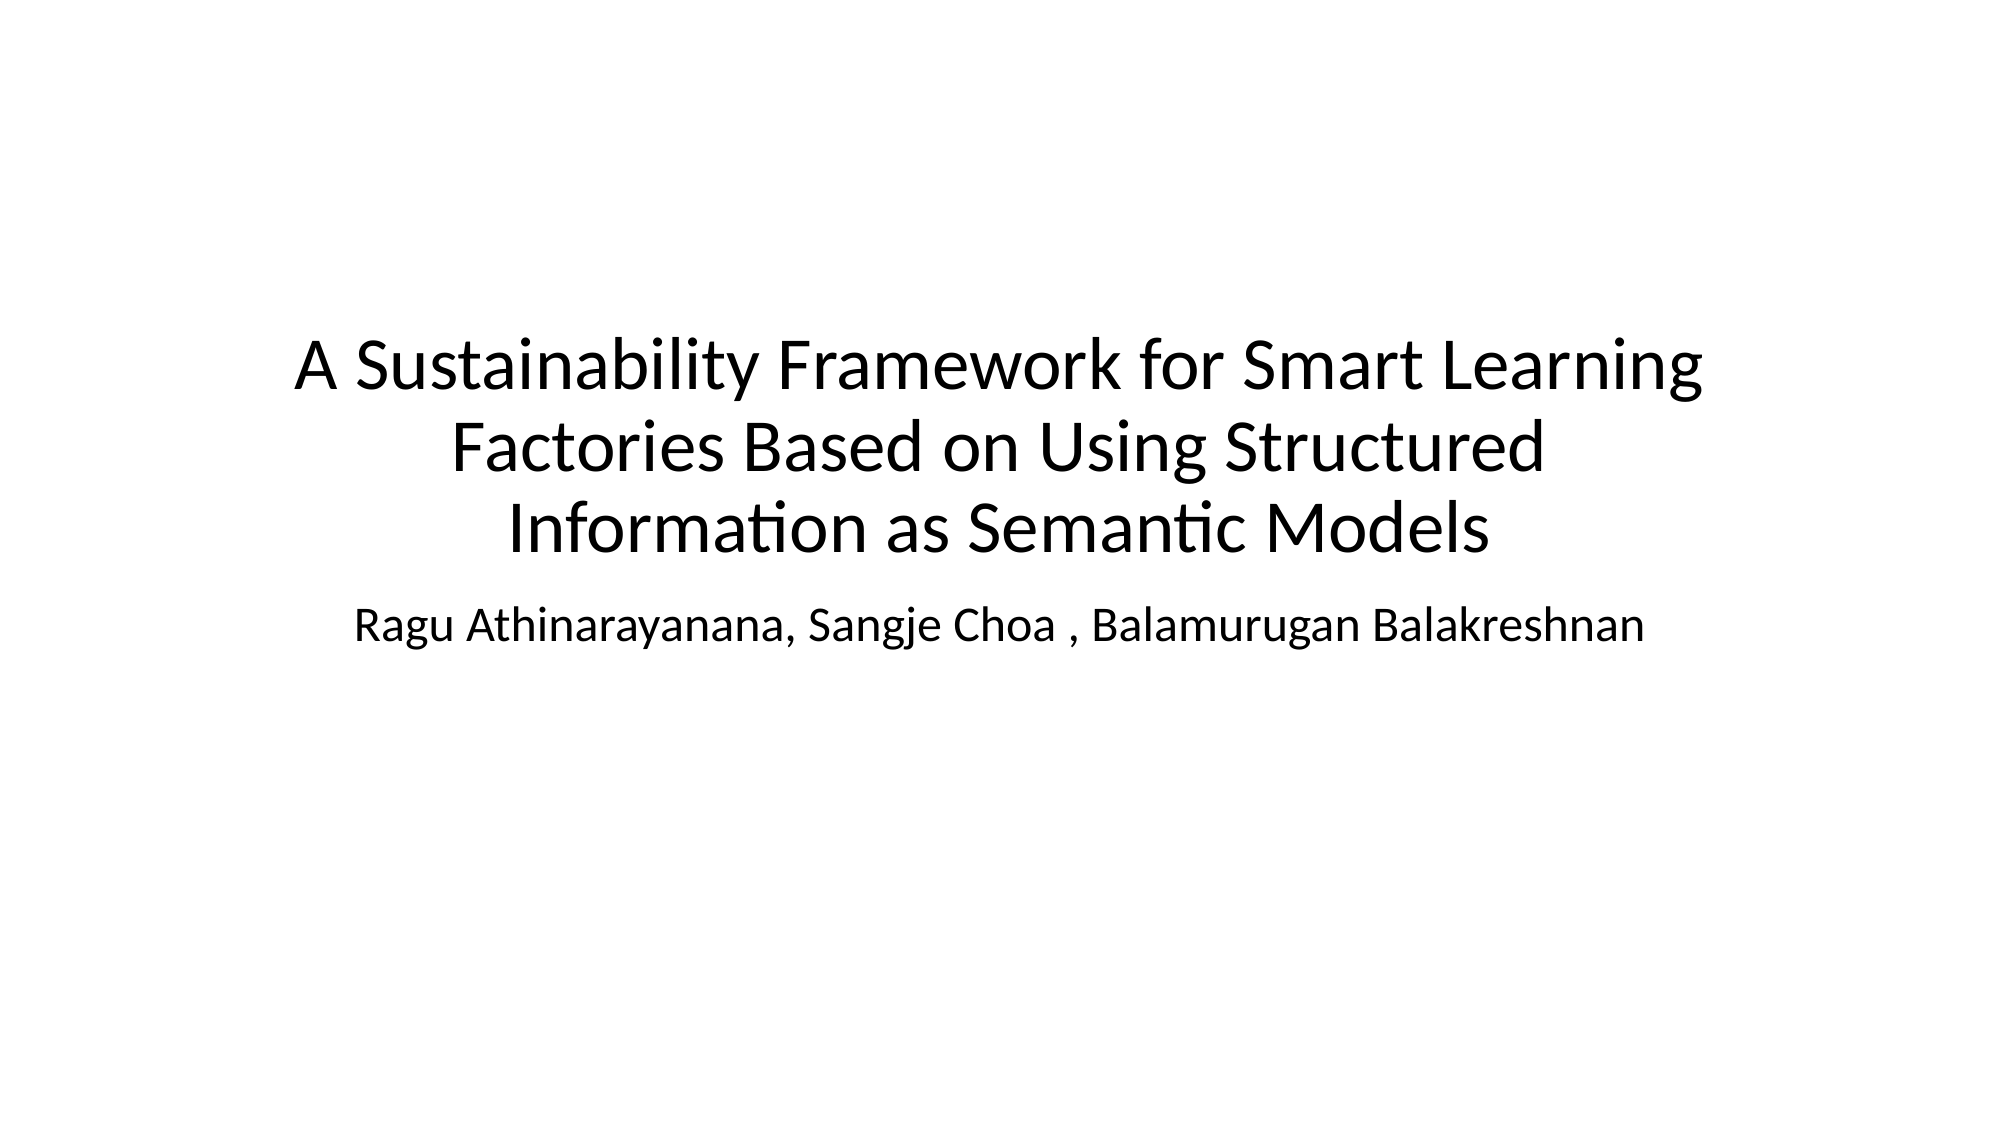

# A Sustainability Framework for Smart Learning Factories Based on Using Structured Information as Semantic Models
Ragu Athinarayanana, Sangje Choa , Balamurugan Balakreshnan